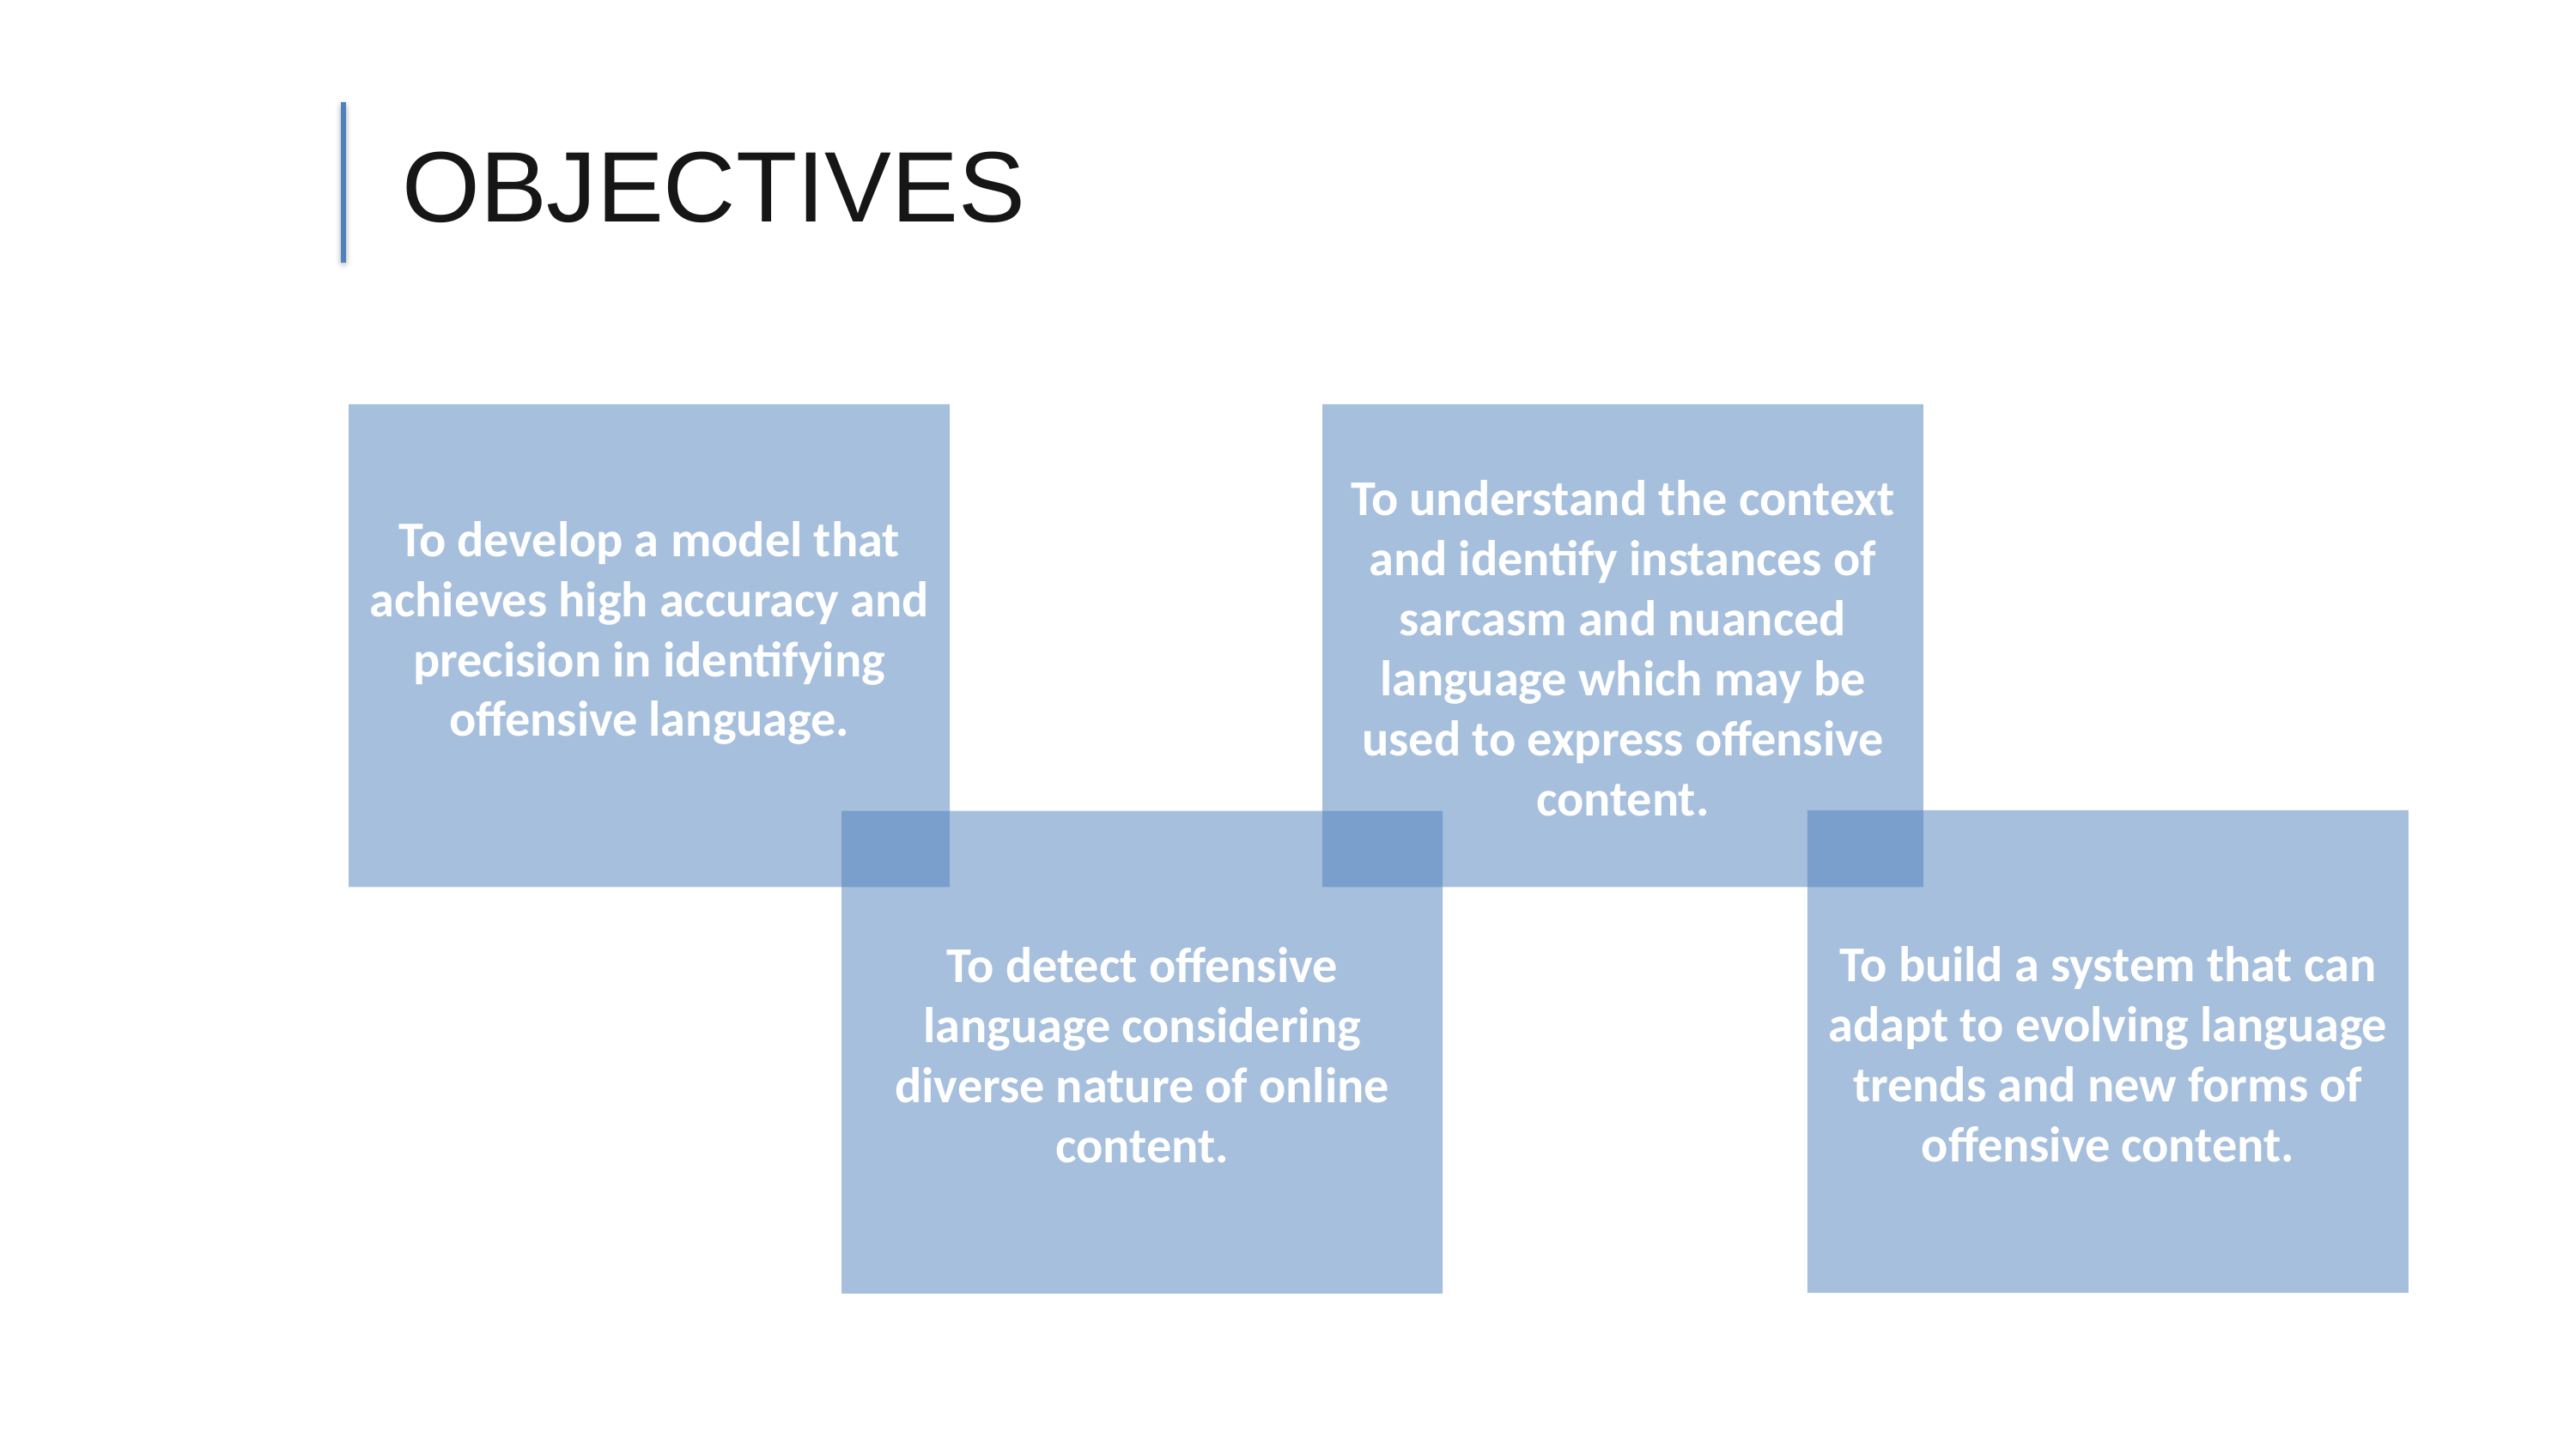

OBJECTIVES
To develop a model that achieves high accuracy and precision in identifying offensive language.

To understand the context and identify instances of sarcasm and nuanced language which may be used to express offensive content.
To build a system that can adapt to evolving language trends and new forms of offensive content.
To detect offensive language considering diverse nature of online content.
To develop a model that achieves high accuracy and precision in identifying offensive language.